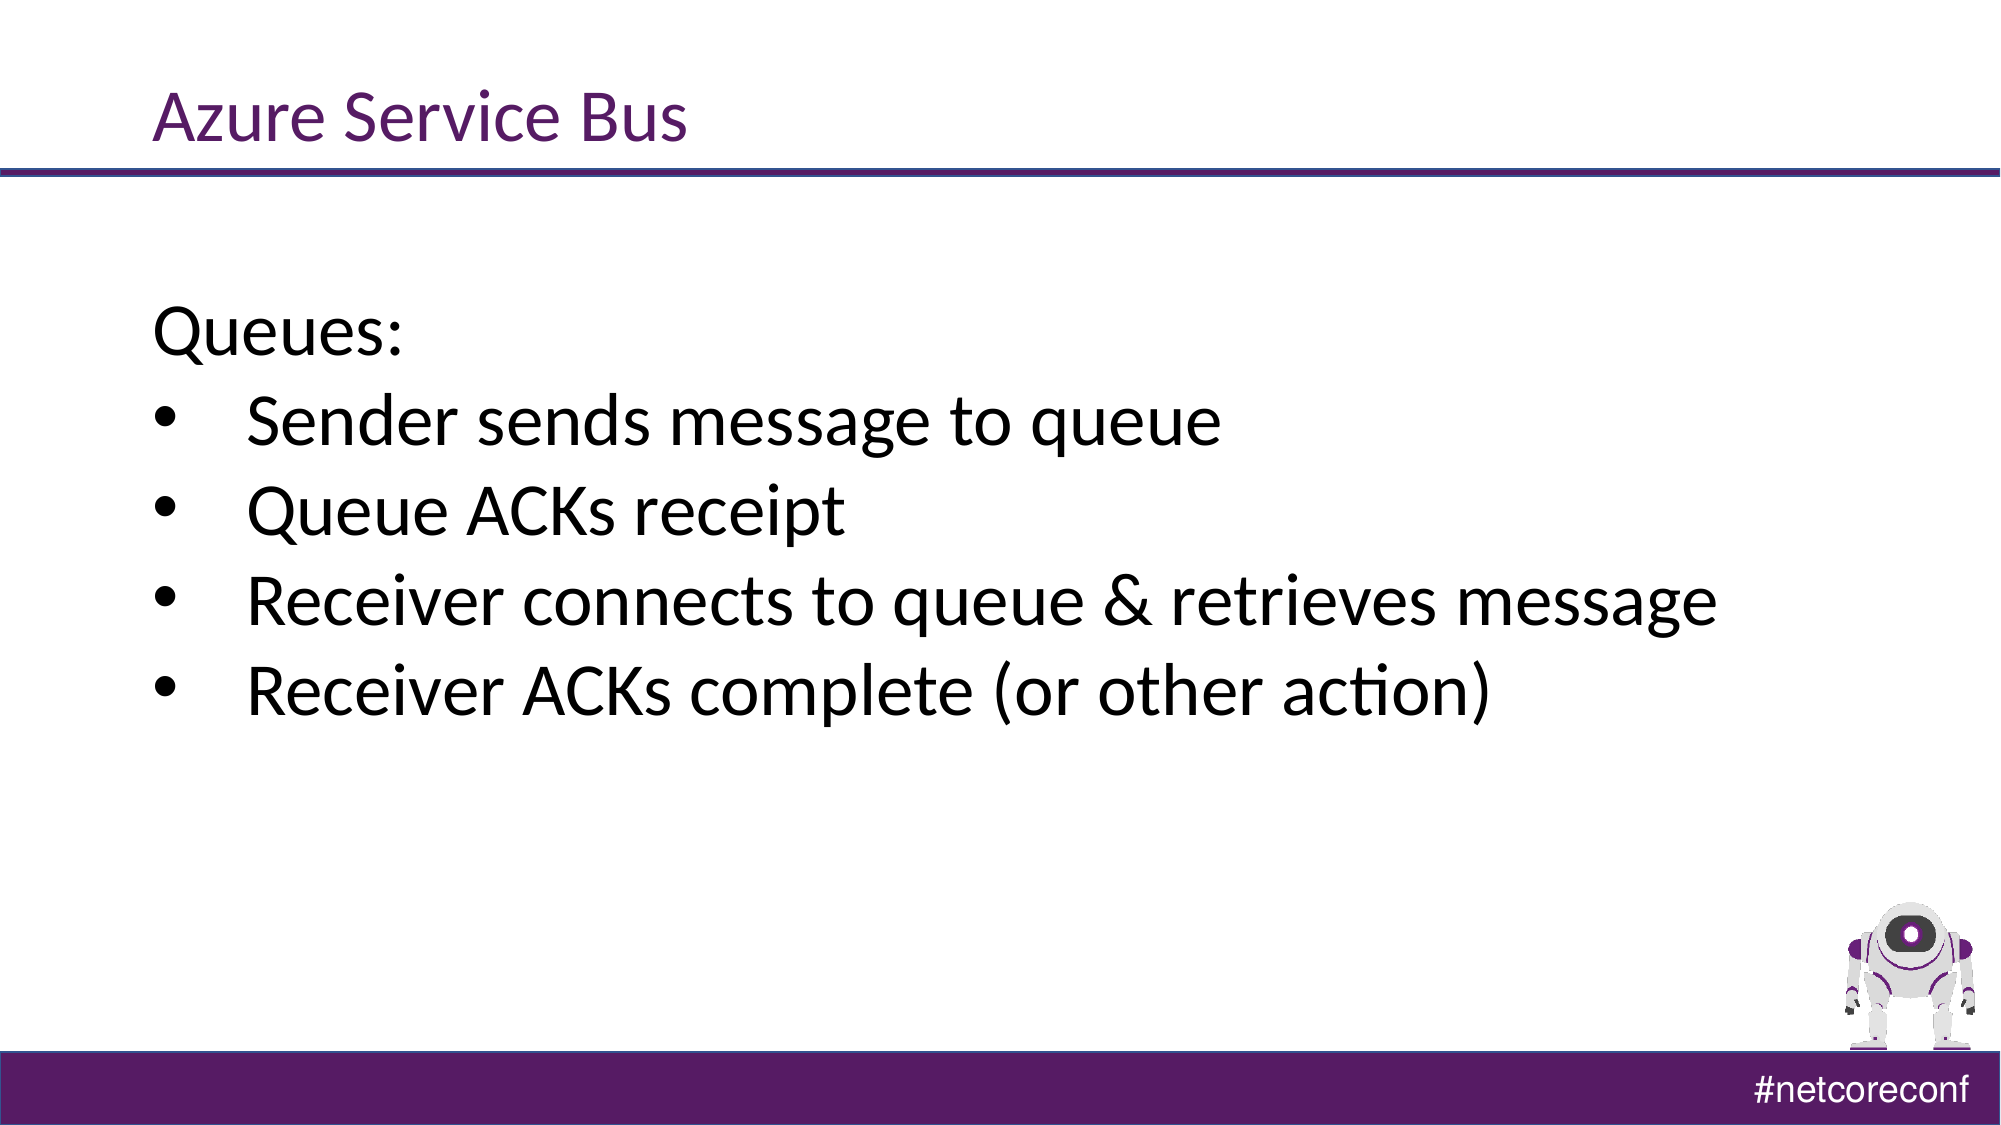

# Azure Service Bus
Queues:
Sender sends message to queue
Queue ACKs receipt
Receiver connects to queue & retrieves message
Receiver ACKs complete (or other action)